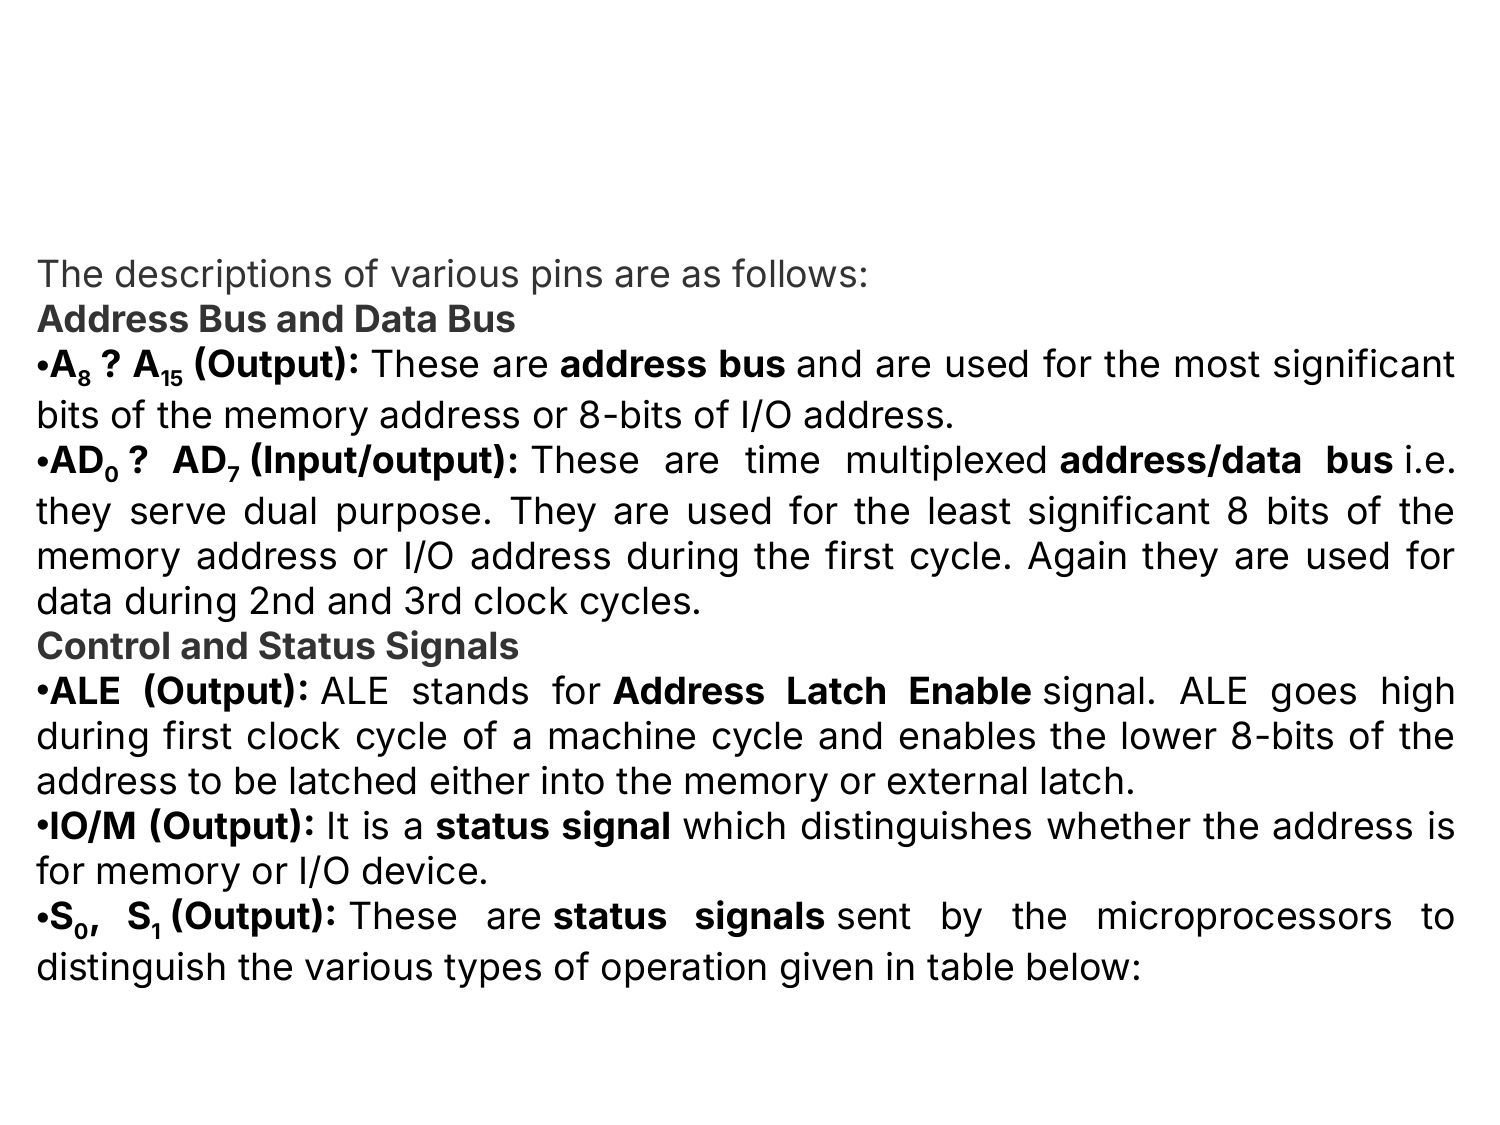

#
The descriptions of various pins are as follows:
Address Bus and Data Bus
A8 ? A15 (Output): These are address bus and are used for the most significant bits of the memory address or 8-bits of I/O address.
AD0 ? AD7 (Input/output): These are time multiplexed address/data bus i.e. they serve dual purpose. They are used for the least significant 8 bits of the memory address or I/O address during the first cycle. Again they are used for data during 2nd and 3rd clock cycles.
Control and Status Signals
ALE (Output): ALE stands for Address Latch Enable signal. ALE goes high during first clock cycle of a machine cycle and enables the lower 8-bits of the address to be latched either into the memory or external latch.
IO/M (Output): It is a status signal which distinguishes whether the address is for memory or I/O device.
S0, S1 (Output): These are status signals sent by the microprocessors to distinguish the various types of operation given in table below: